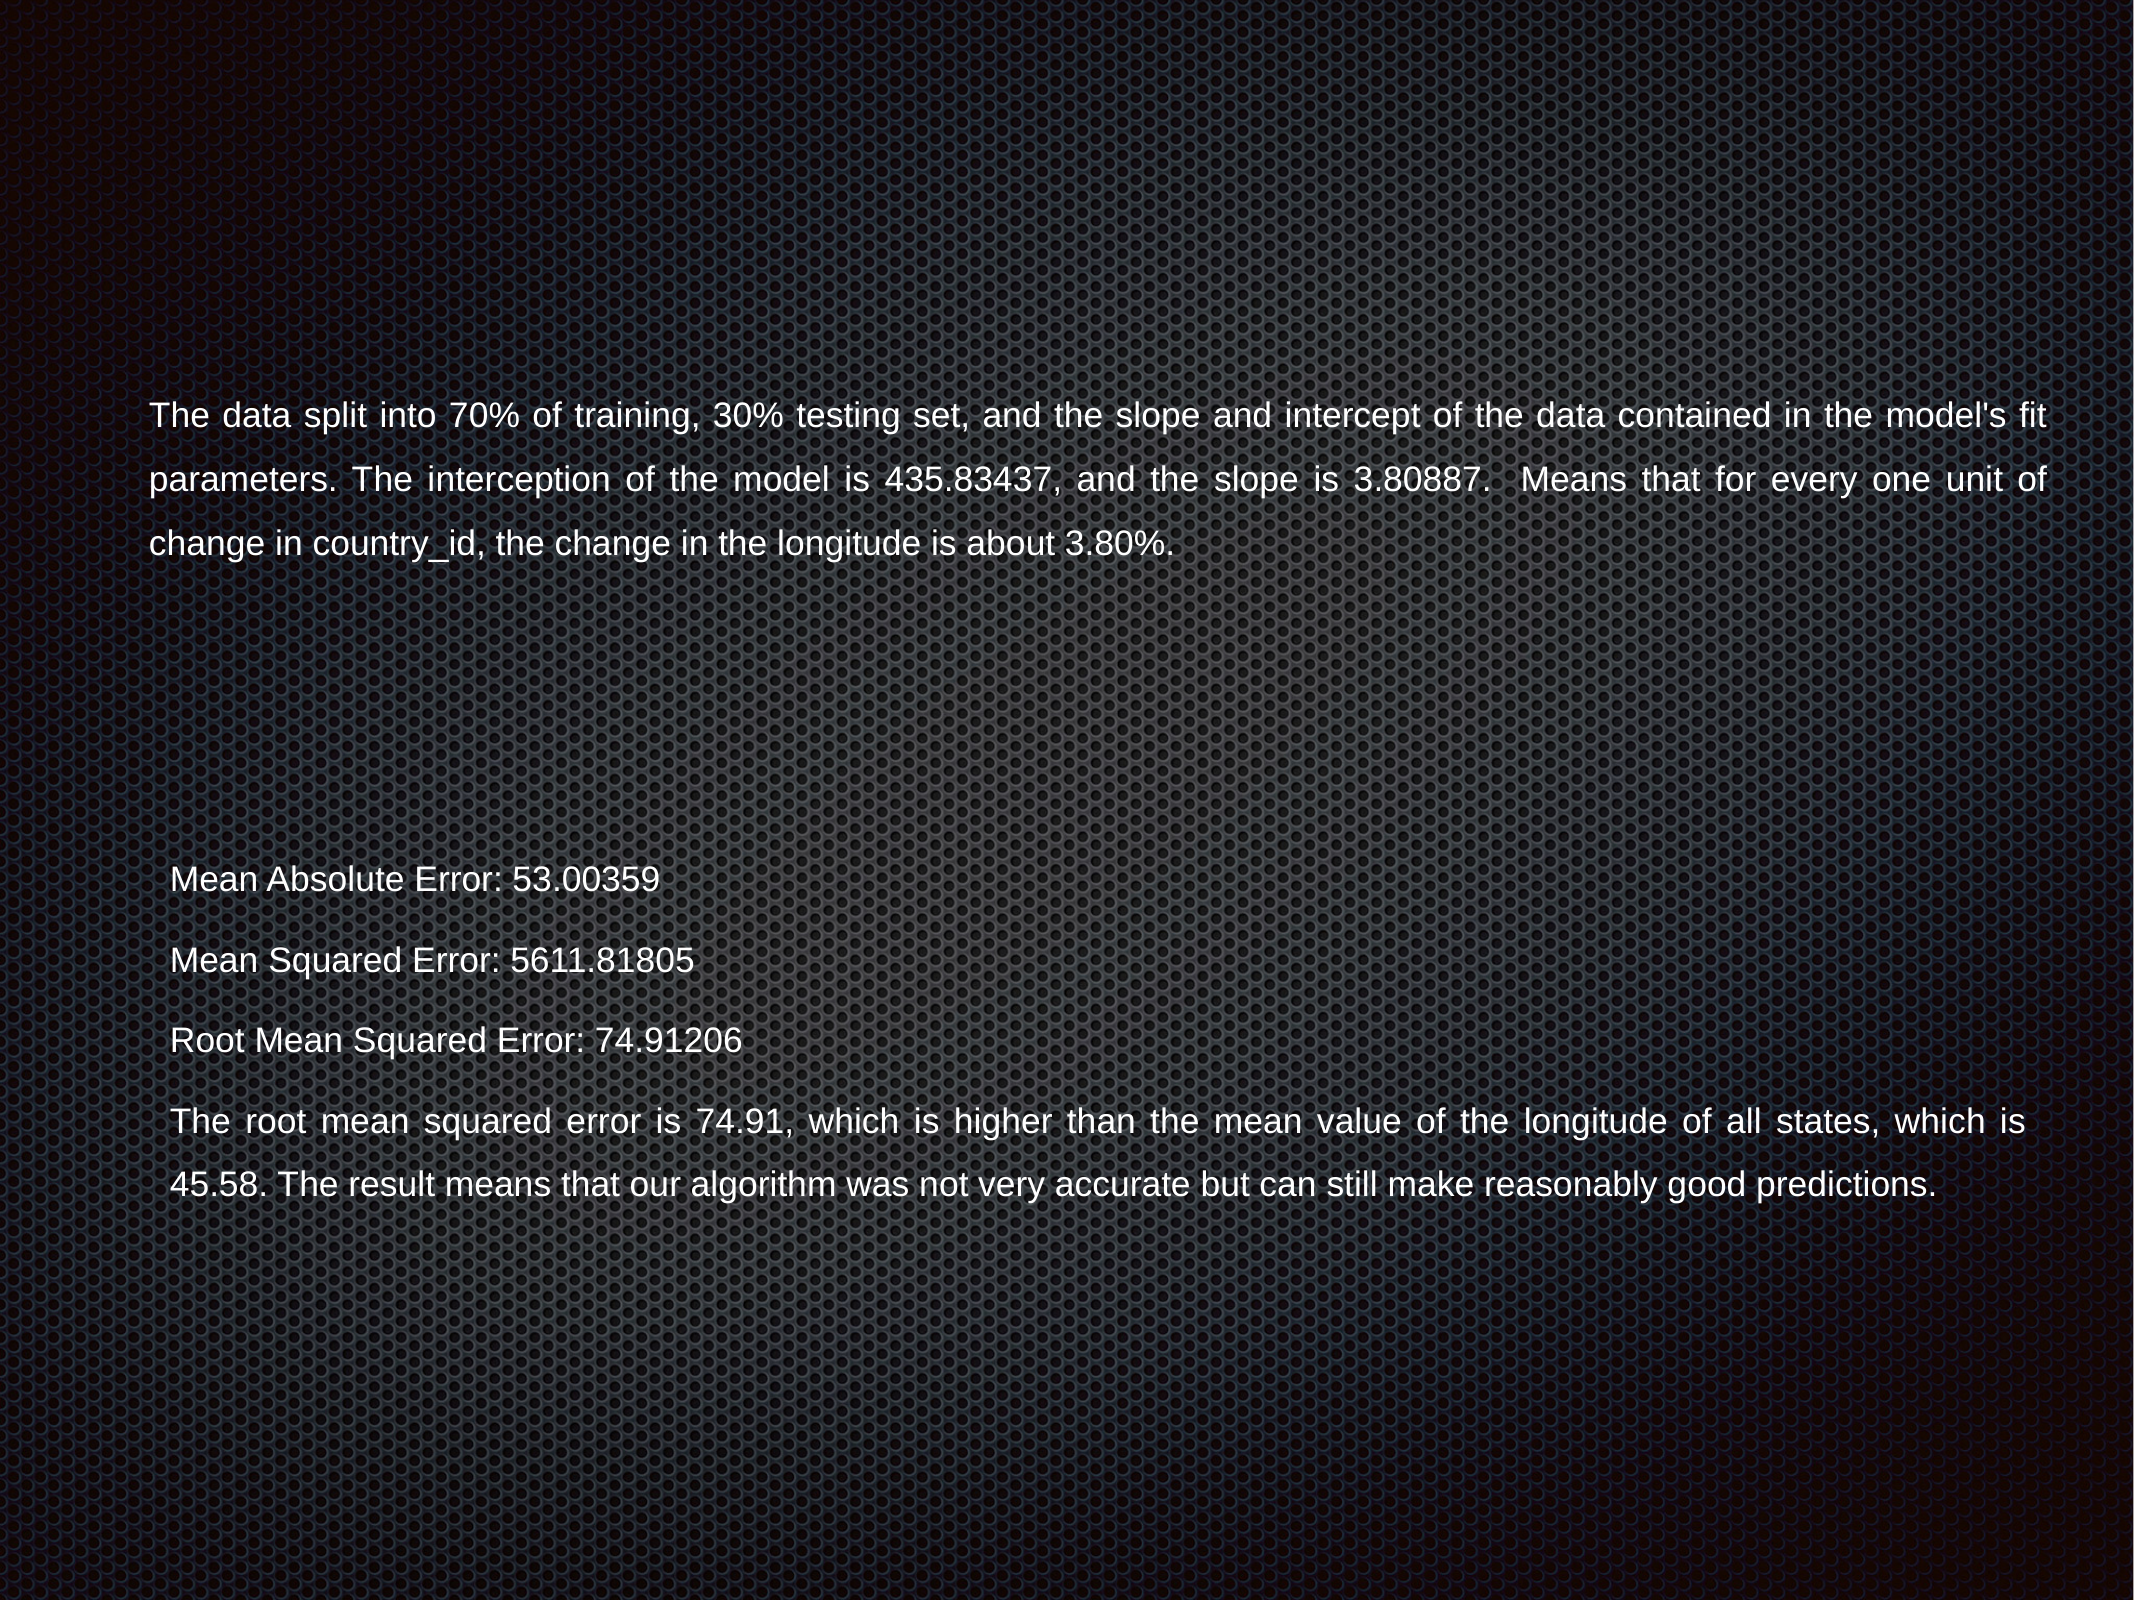

The data split into 70% of training, 30% testing set, and the slope and intercept of the data contained in the model's fit parameters. The interception of the model is 435.83437, and the slope is 3.80887.  Means that for every one unit of change in country_id, the change in the longitude is about 3.80%.
Mean Absolute Error: 53.00359
Mean Squared Error: 5611.81805
Root Mean Squared Error: 74.91206
The root mean squared error is 74.91, which is higher than the mean value of the longitude of all states, which is 45.58. The result means that our algorithm was not very accurate but can still make reasonably good predictions.